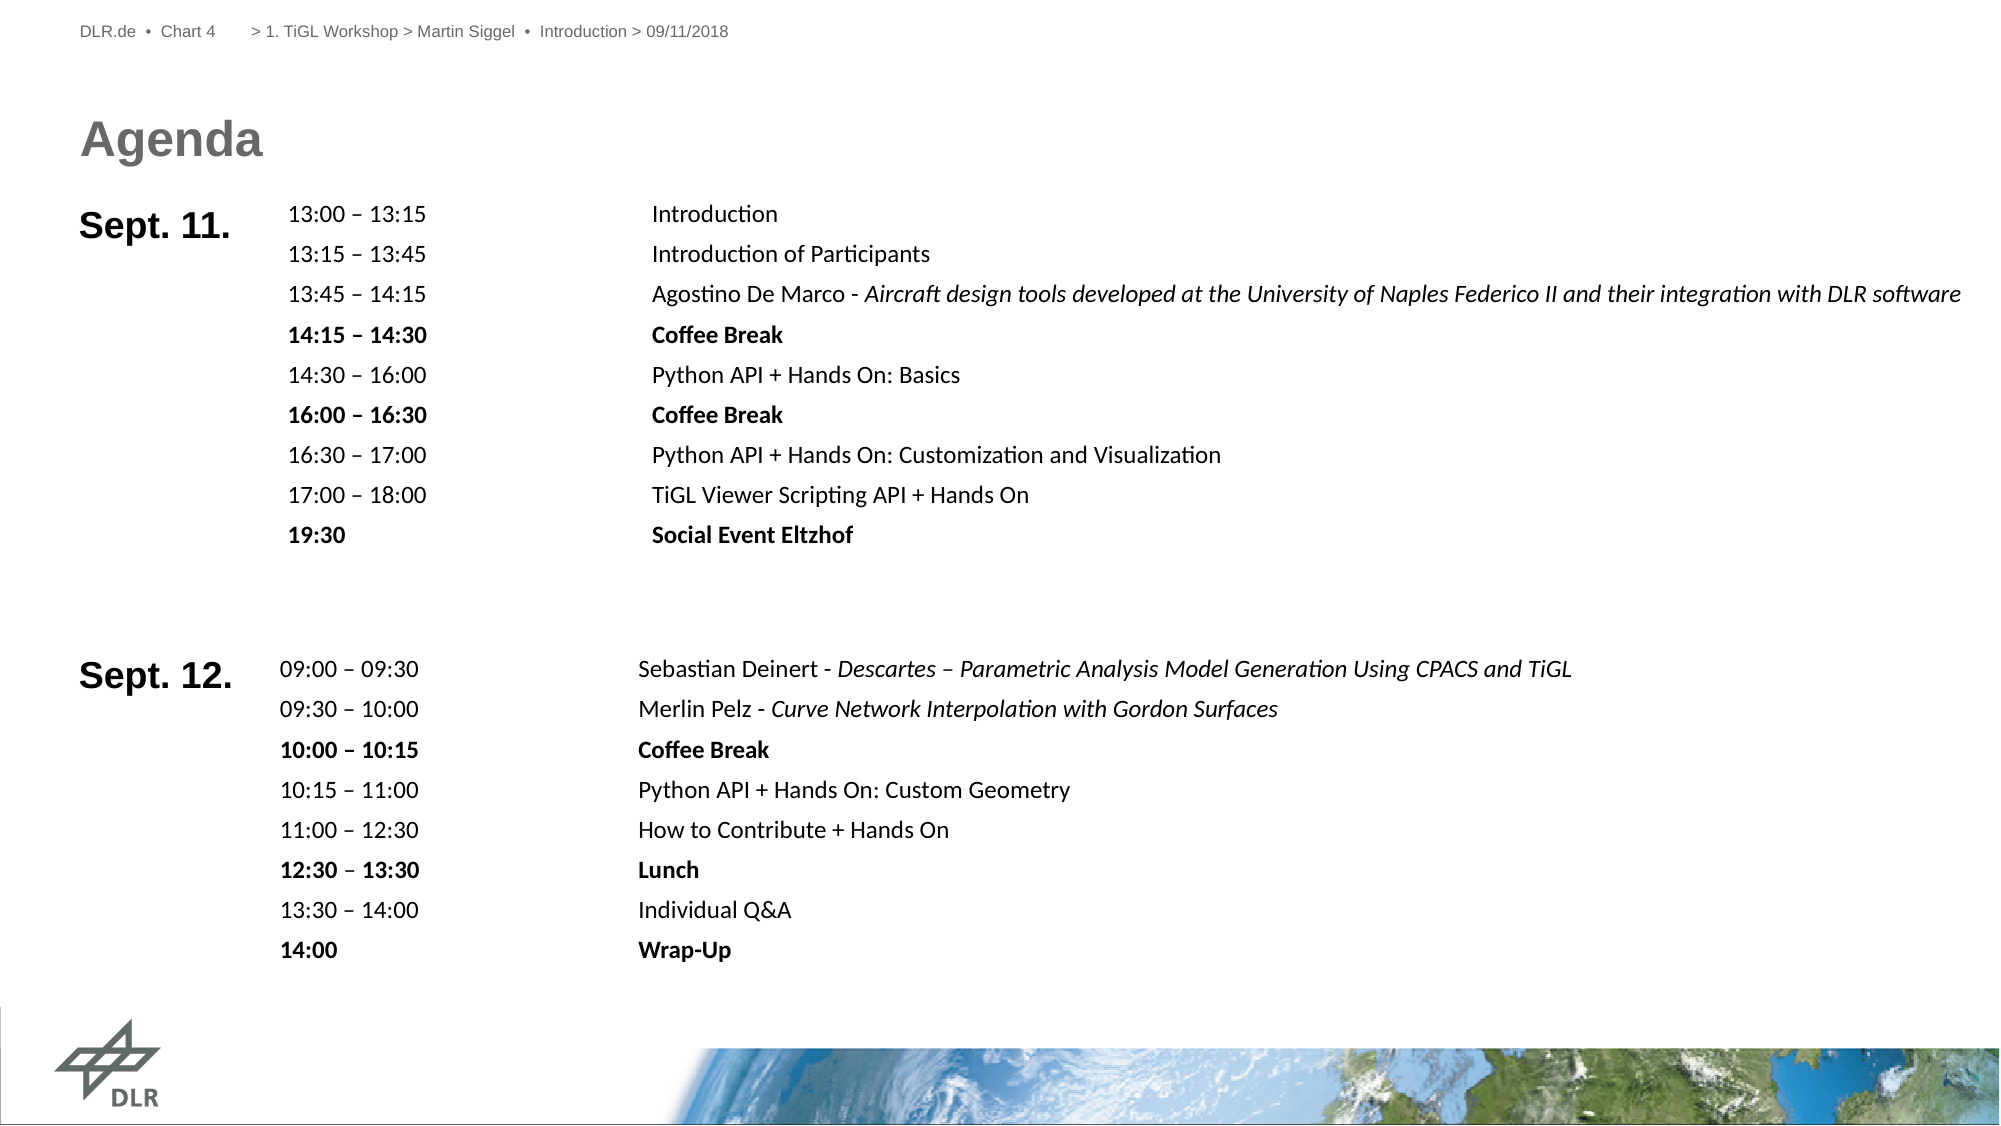

DLR.de  •  Chart 4
> 1. TiGL Workshop > Martin Siggel  •  Introduction > 09/11/2018
# Agenda
Sept. 11.

Sept. 12.

| 13:00 – 13:15 | Introduction |
| --- | --- |
| 13:15 – 13:45 | Introduction of Participants |
| 13:45 – 14:15 | Agostino De Marco - Aircraft design tools developed at the University of Naples Federico II and their integration with DLR software |
| 14:15 – 14:30 | Coffee Break |
| 14:30 – 16:00 | Python API + Hands On: Basics |
| 16:00 – 16:30 | Coffee Break |
| 16:30 – 17:00 | Python API + Hands On: Customization and Visualization |
| 17:00 – 18:00 | TiGL Viewer Scripting API + Hands On |
| 19:30 | Social Event Eltzhof |
| 09:00 – 09:30 | Sebastian Deinert - Descartes – Parametric Analysis Model Generation Using CPACS and TiGL |
| --- | --- |
| 09:30 – 10:00 | Merlin Pelz - Curve Network Interpolation with Gordon Surfaces |
| 10:00 – 10:15 | Coffee Break |
| 10:15 – 11:00 | Python API + Hands On: Custom Geometry |
| 11:00 – 12:30 | How to Contribute + Hands On |
| 12:30 – 13:30 | Lunch |
| 13:30 – 14:00 | Individual Q&A |
| 14:00 | Wrap-Up |